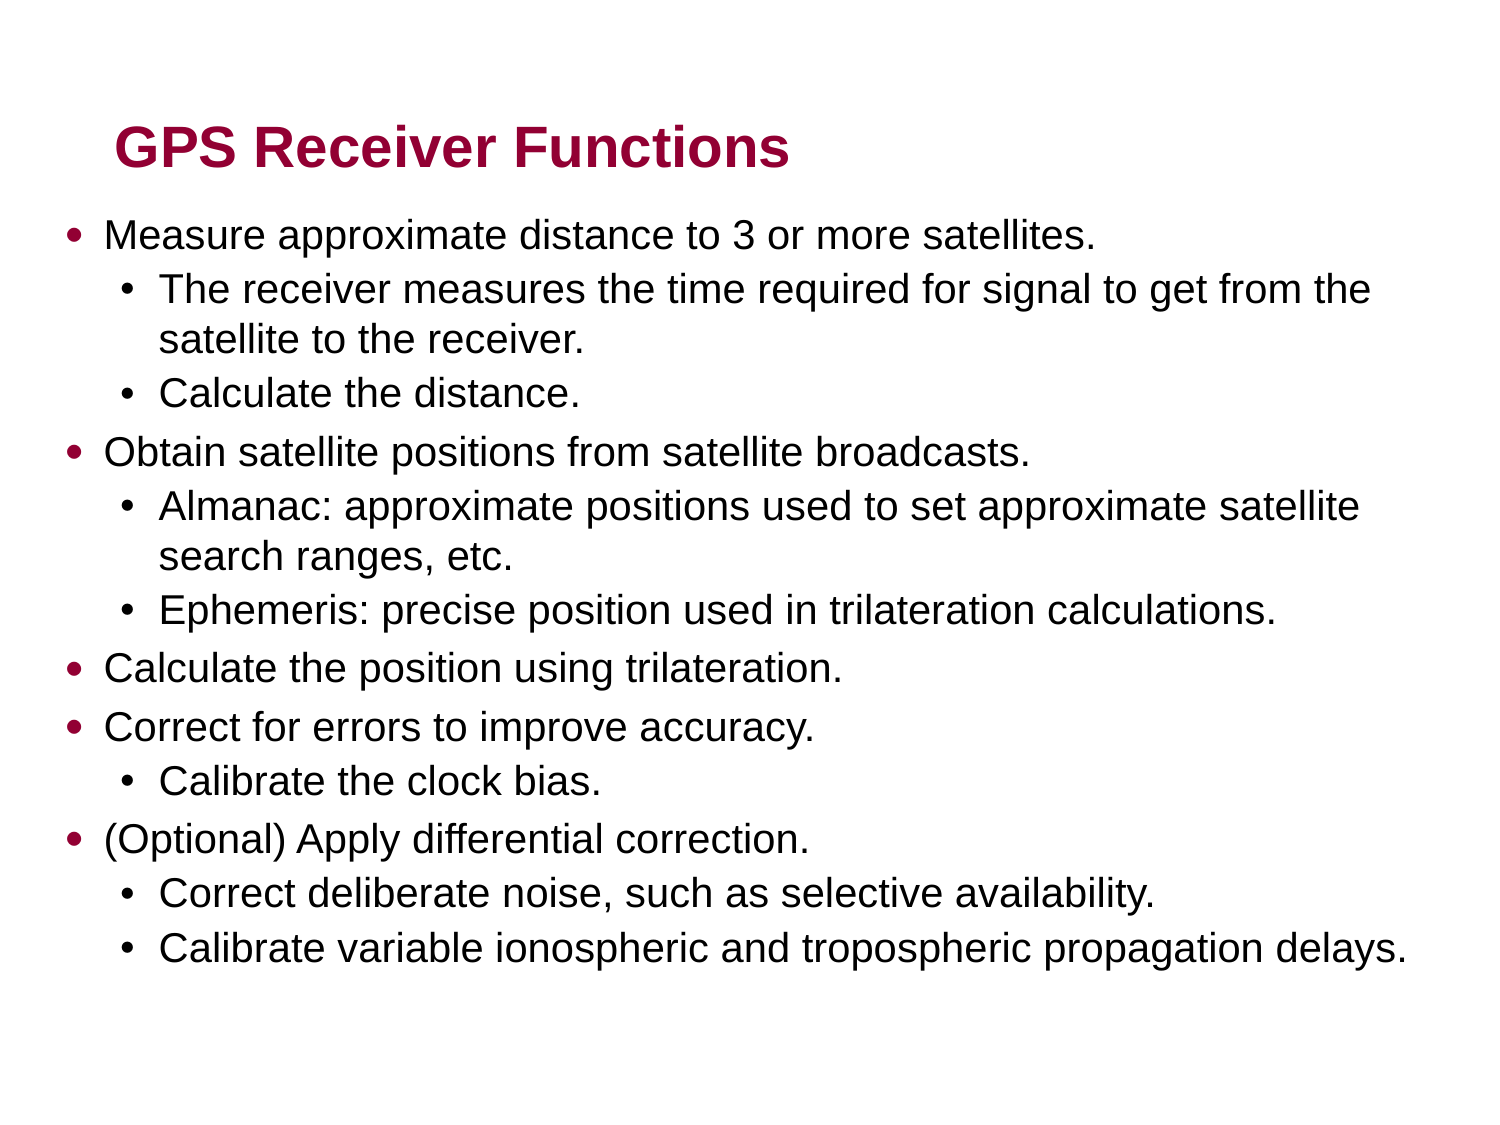

# GPS Receiver Functions
Measure approximate distance to 3 or more satellites.
The receiver measures the time required for signal to get from the satellite to the receiver.
Calculate the distance.
Obtain satellite positions from satellite broadcasts.
Almanac: approximate positions used to set approximate satellite search ranges, etc.
Ephemeris: precise position used in trilateration calculations.
Calculate the position using trilateration.
Correct for errors to improve accuracy.
Calibrate the clock bias.
(Optional) Apply differential correction.
Correct deliberate noise, such as selective availability.
Calibrate variable ionospheric and tropospheric propagation delays.
41